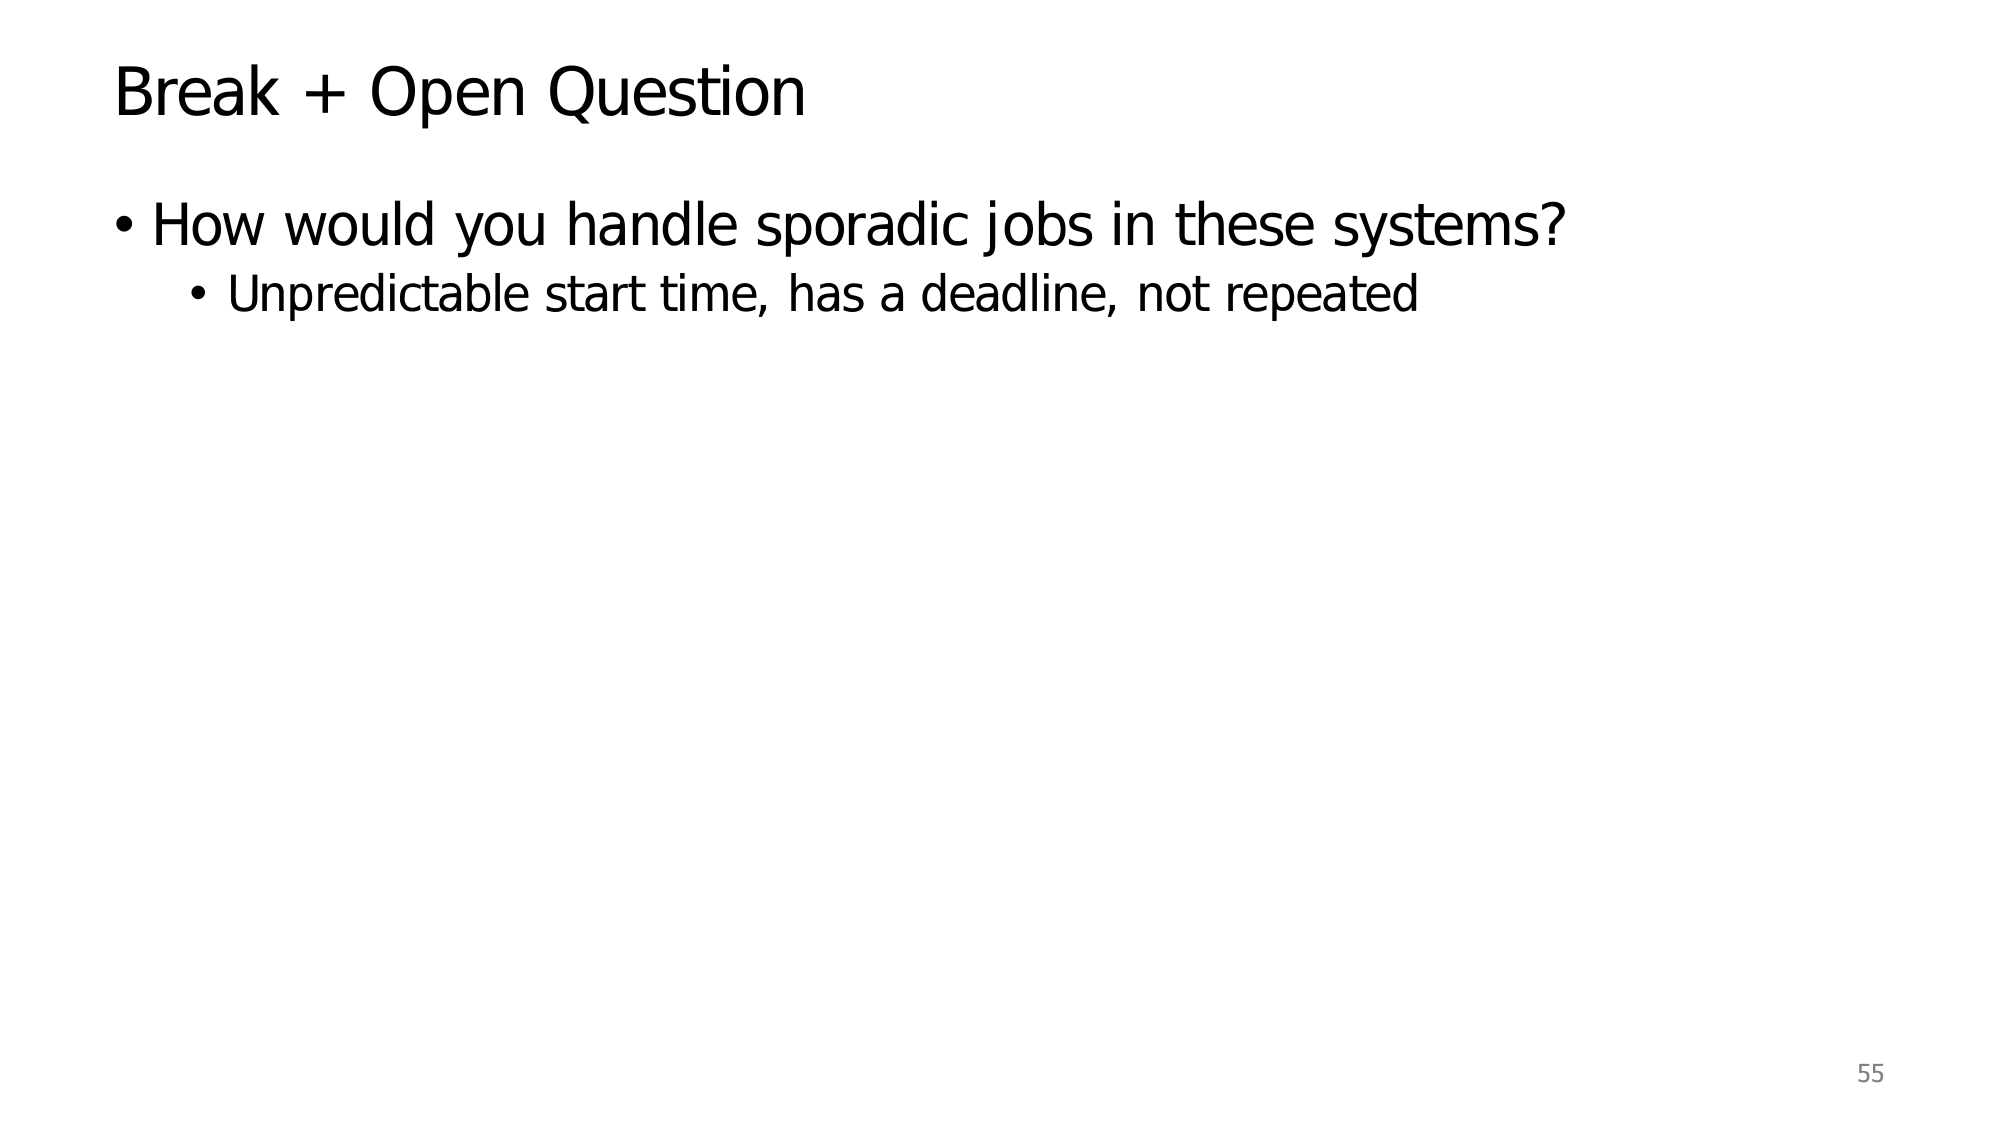

# Break + Open Question
How would you handle sporadic jobs in these systems?
Unpredictable start time, has a deadline, not repeated

55